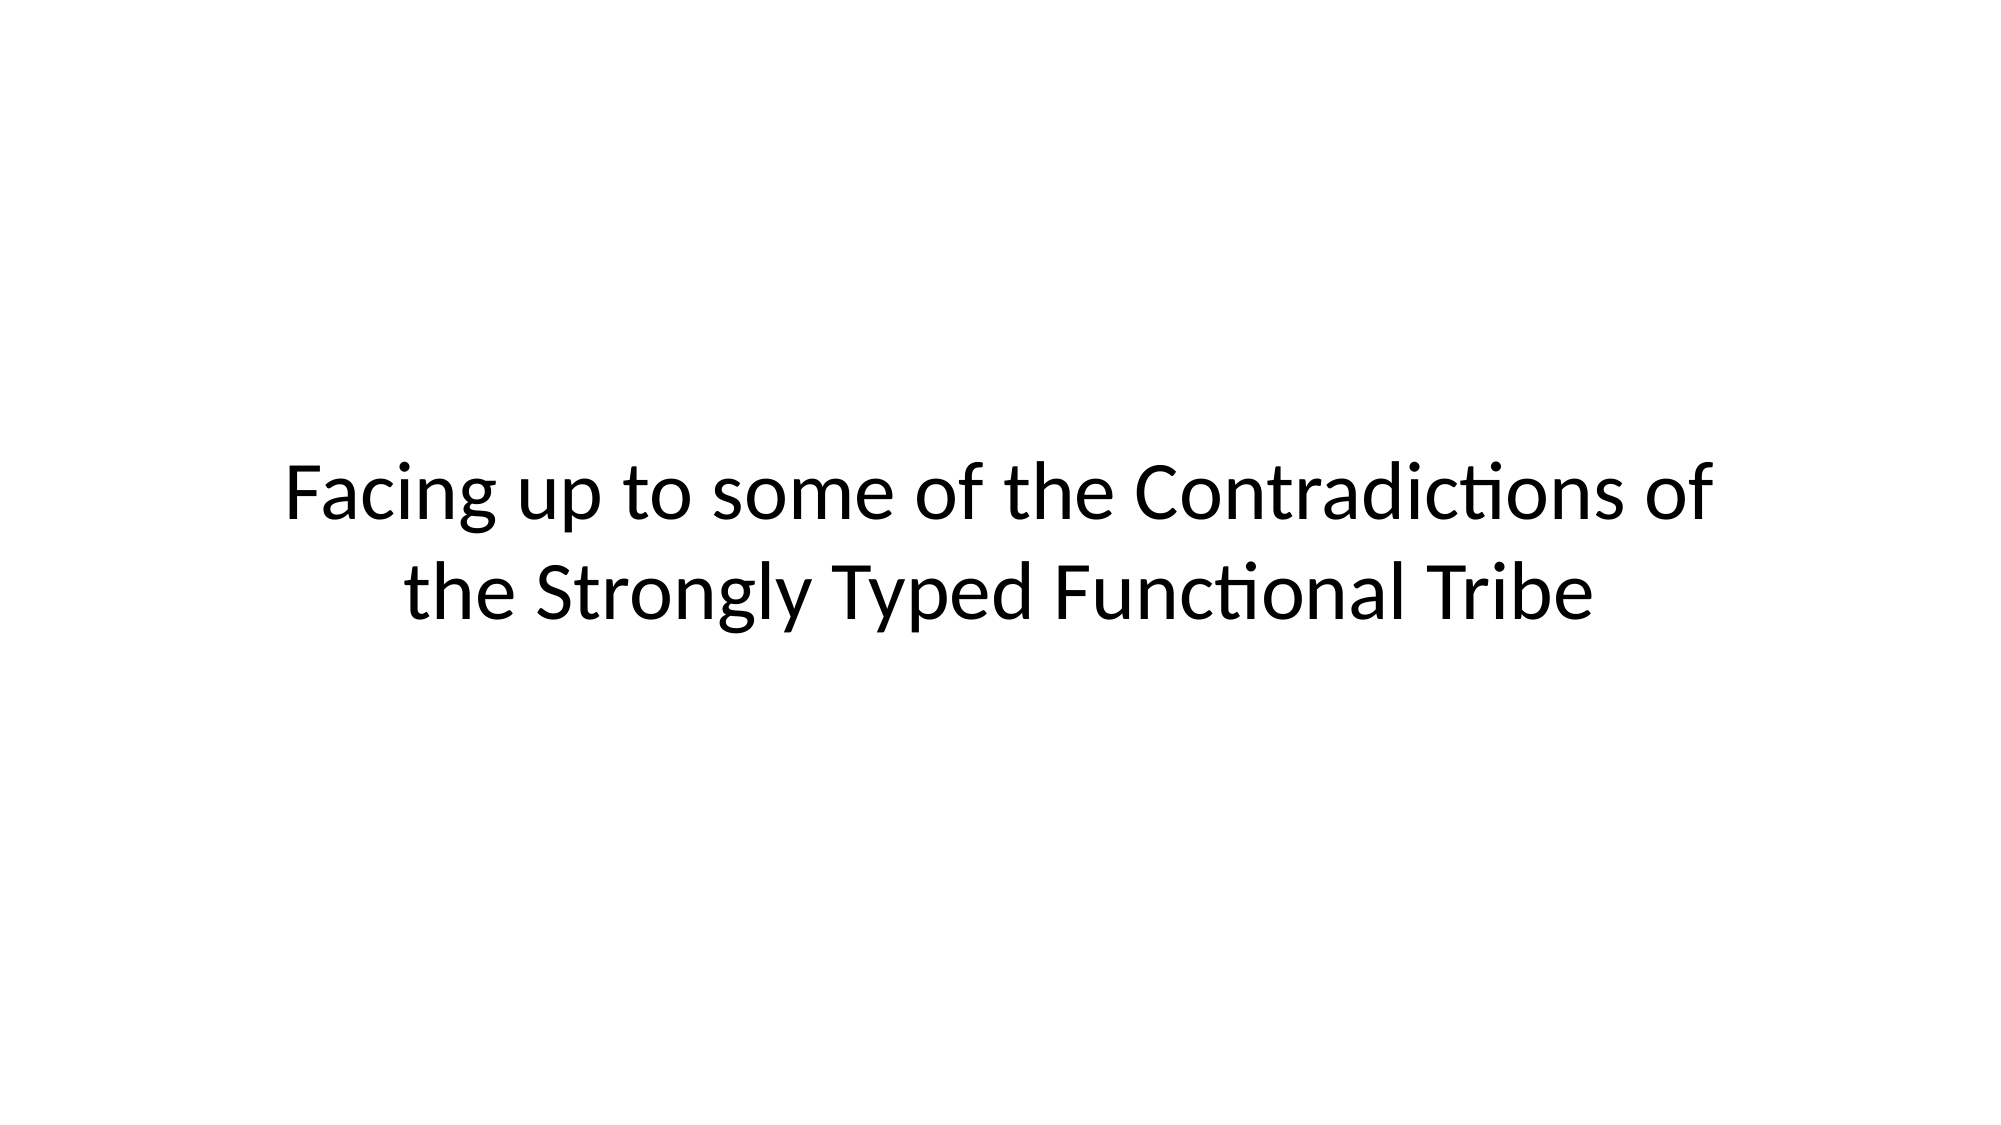

Facing up to some of the Contradictions of the Strongly Typed Functional Tribe